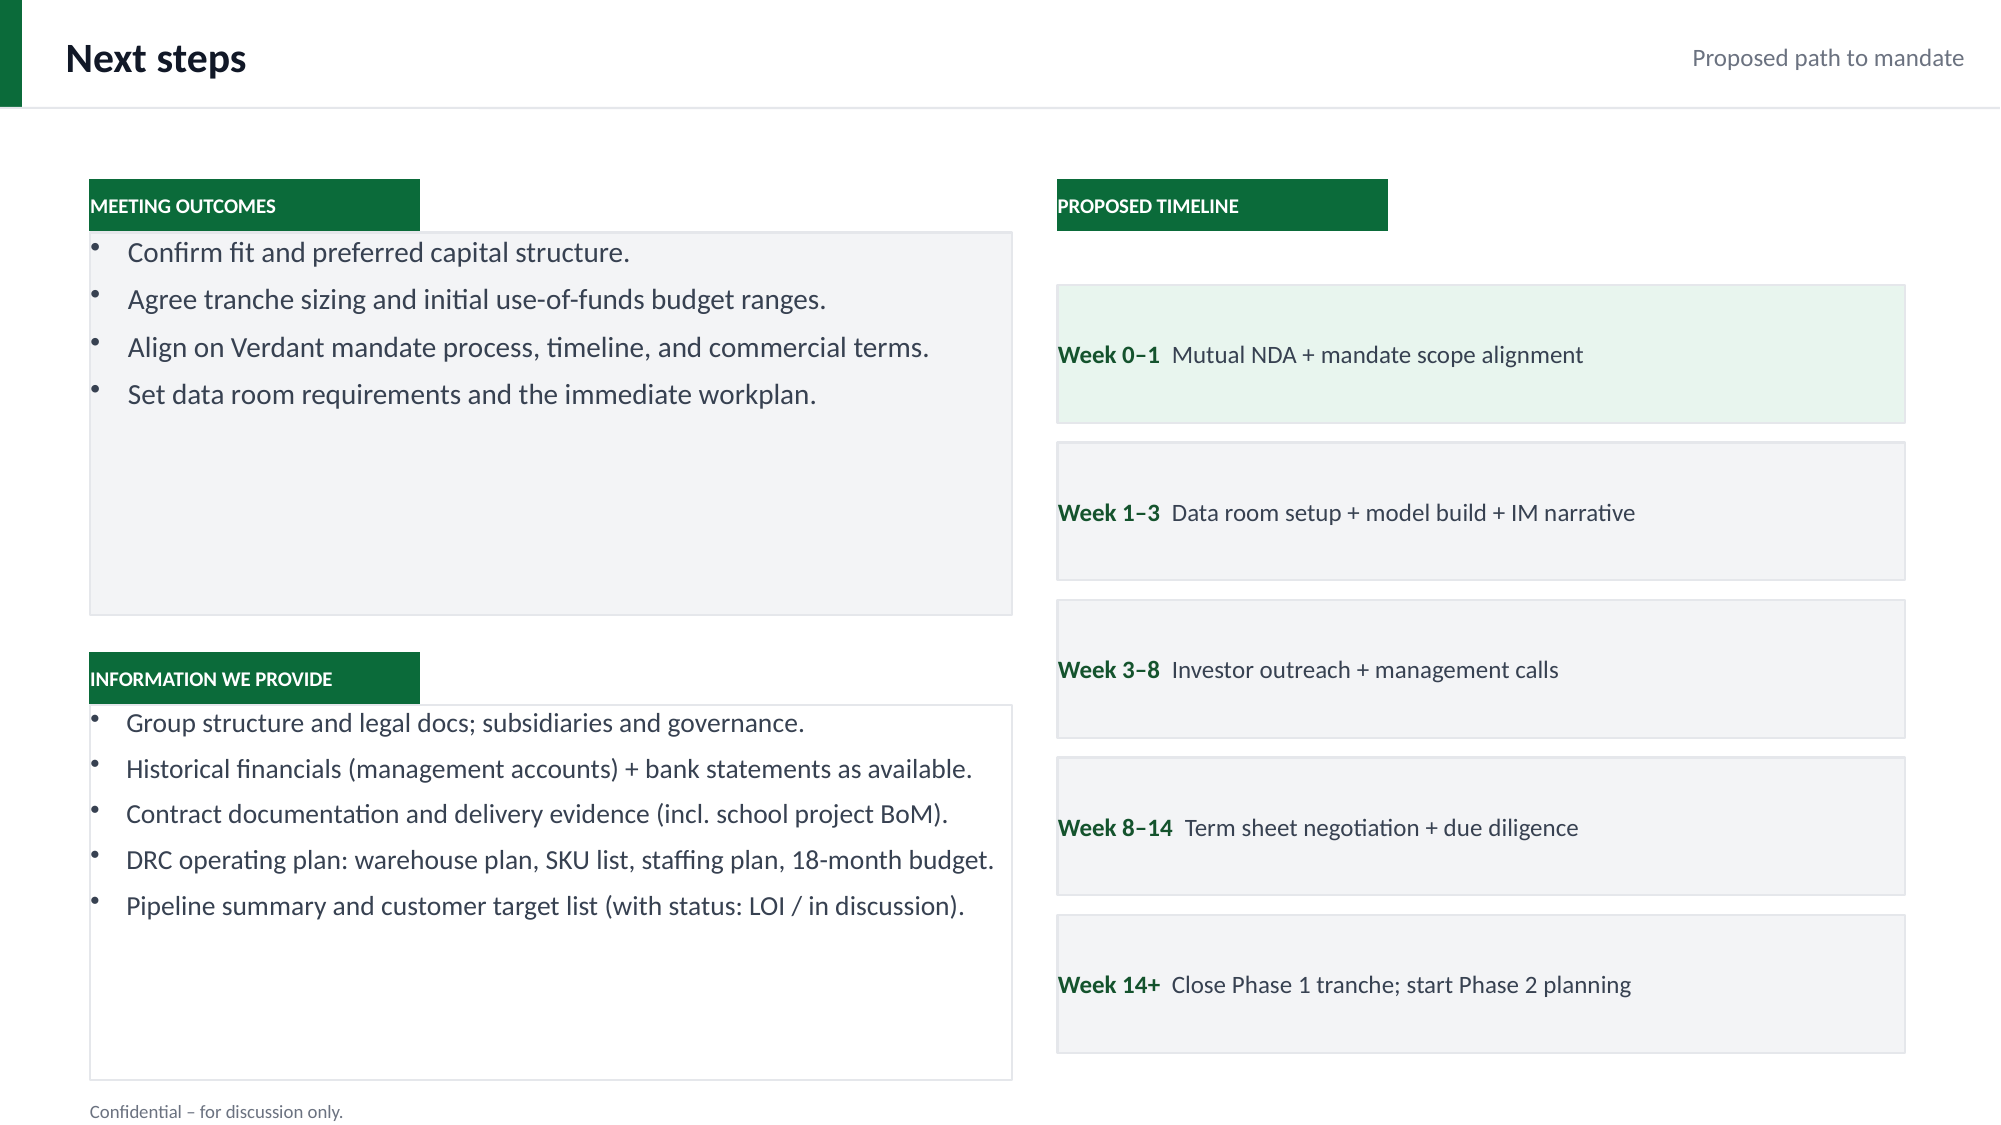

Next steps
Proposed path to mandate

MEETING OUTCOMES
PROPOSED TIMELINE
Confirm fit and preferred capital structure.
Agree tranche sizing and initial use-of-funds budget ranges.
Align on Verdant mandate process, timeline, and commercial terms.
Set data room requirements and the immediate workplan.
Week 0–1  Mutual NDA + mandate scope alignment
Week 1–3  Data room setup + model build + IM narrative
Week 3–8  Investor outreach + management calls
INFORMATION WE PROVIDE
Group structure and legal docs; subsidiaries and governance.
Historical financials (management accounts) + bank statements as available.
Contract documentation and delivery evidence (incl. school project BoM).
DRC operating plan: warehouse plan, SKU list, staffing plan, 18-month budget.
Pipeline summary and customer target list (with status: LOI / in discussion).
Week 8–14  Term sheet negotiation + due diligence
Week 14+  Close Phase 1 tranche; start Phase 2 planning
Confidential – for discussion only.